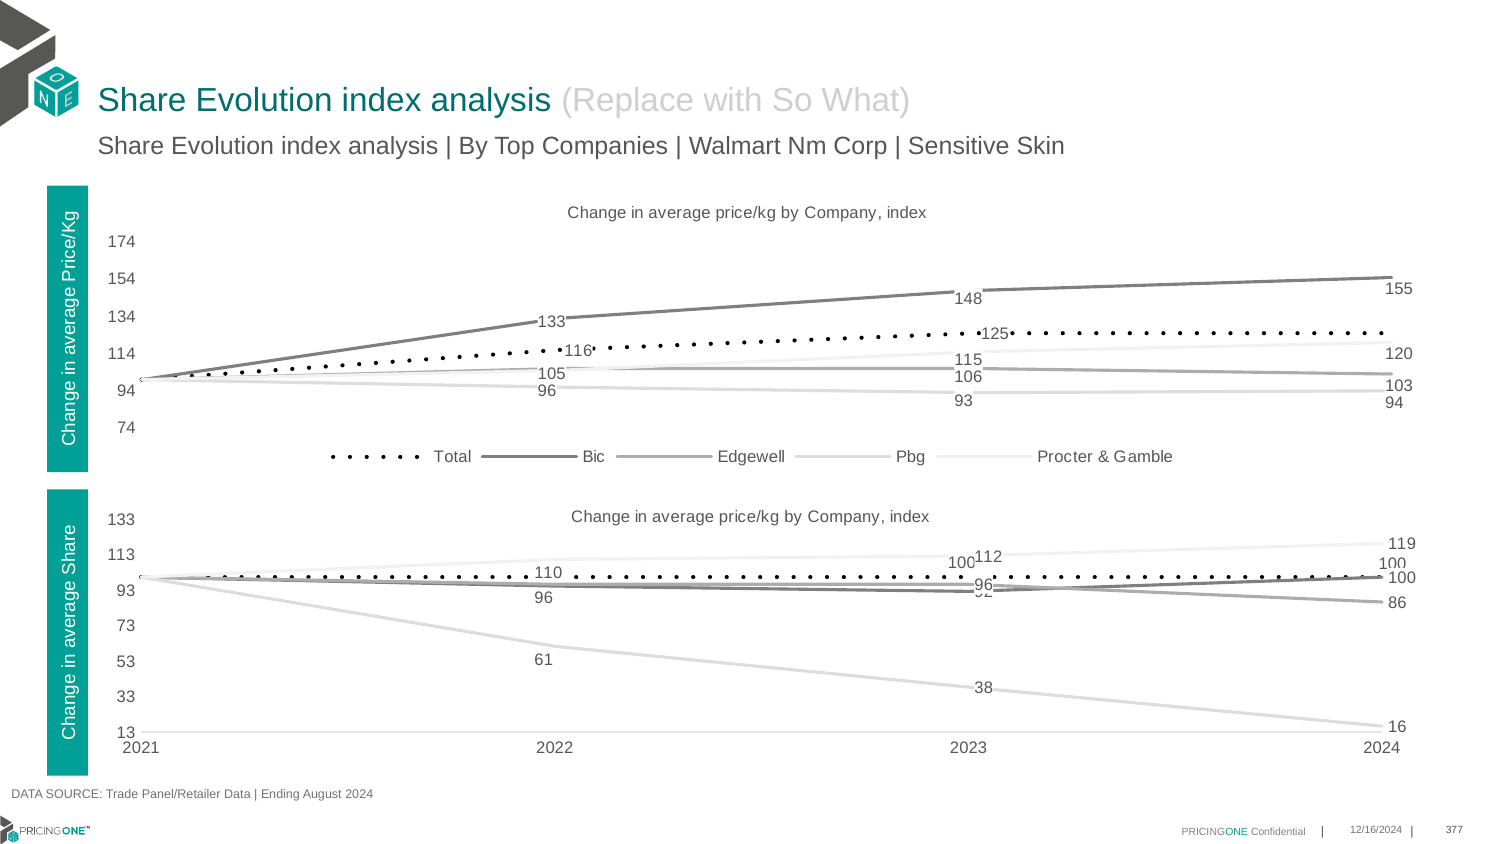

# Share Evolution index analysis (Replace with So What)
Share Evolution index analysis | By Top Companies | Walmart Nm Corp | Sensitive Skin

### Chart: Change in average price/kg by Company, index

| Category | Total | Bic | Edgewell | Pbg | Procter & Gamble |
|---|---|---|---|---|---|
| 2021 | 100.0 | 100.0 | 100.0 | 100.0 | 100.0 |
| 2022 | 116.0 | 133.0 | 106.0 | 96.0 | 105.0 |
| 2023 | 125.0 | 148.0 | 106.0 | 93.0 | 115.0 |
| 2024 | 125.0 | 155.0 | 103.0 | 94.0 | 120.0 |
Change in average Price/Kg

### Chart: Change in average price/kg by Company, index

| Category | Total | Bic | Edgewell | Pbg | Procter & Gamble |
|---|---|---|---|---|---|
| 2021 | 100.0 | 100.0 | 100.0 | 100.0 | 100.0 |
| 2022 | 100.0 | 95.0 | 96.0 | 61.0 | 110.0 |
| 2023 | 100.0 | 92.0 | 96.0 | 38.0 | 112.0 |
| 2024 | 100.0 | 100.0 | 86.0 | 16.0 | 119.0 |
Change in average Share
DATA SOURCE: Trade Panel/Retailer Data | Ending August 2024

12/16/2024
377